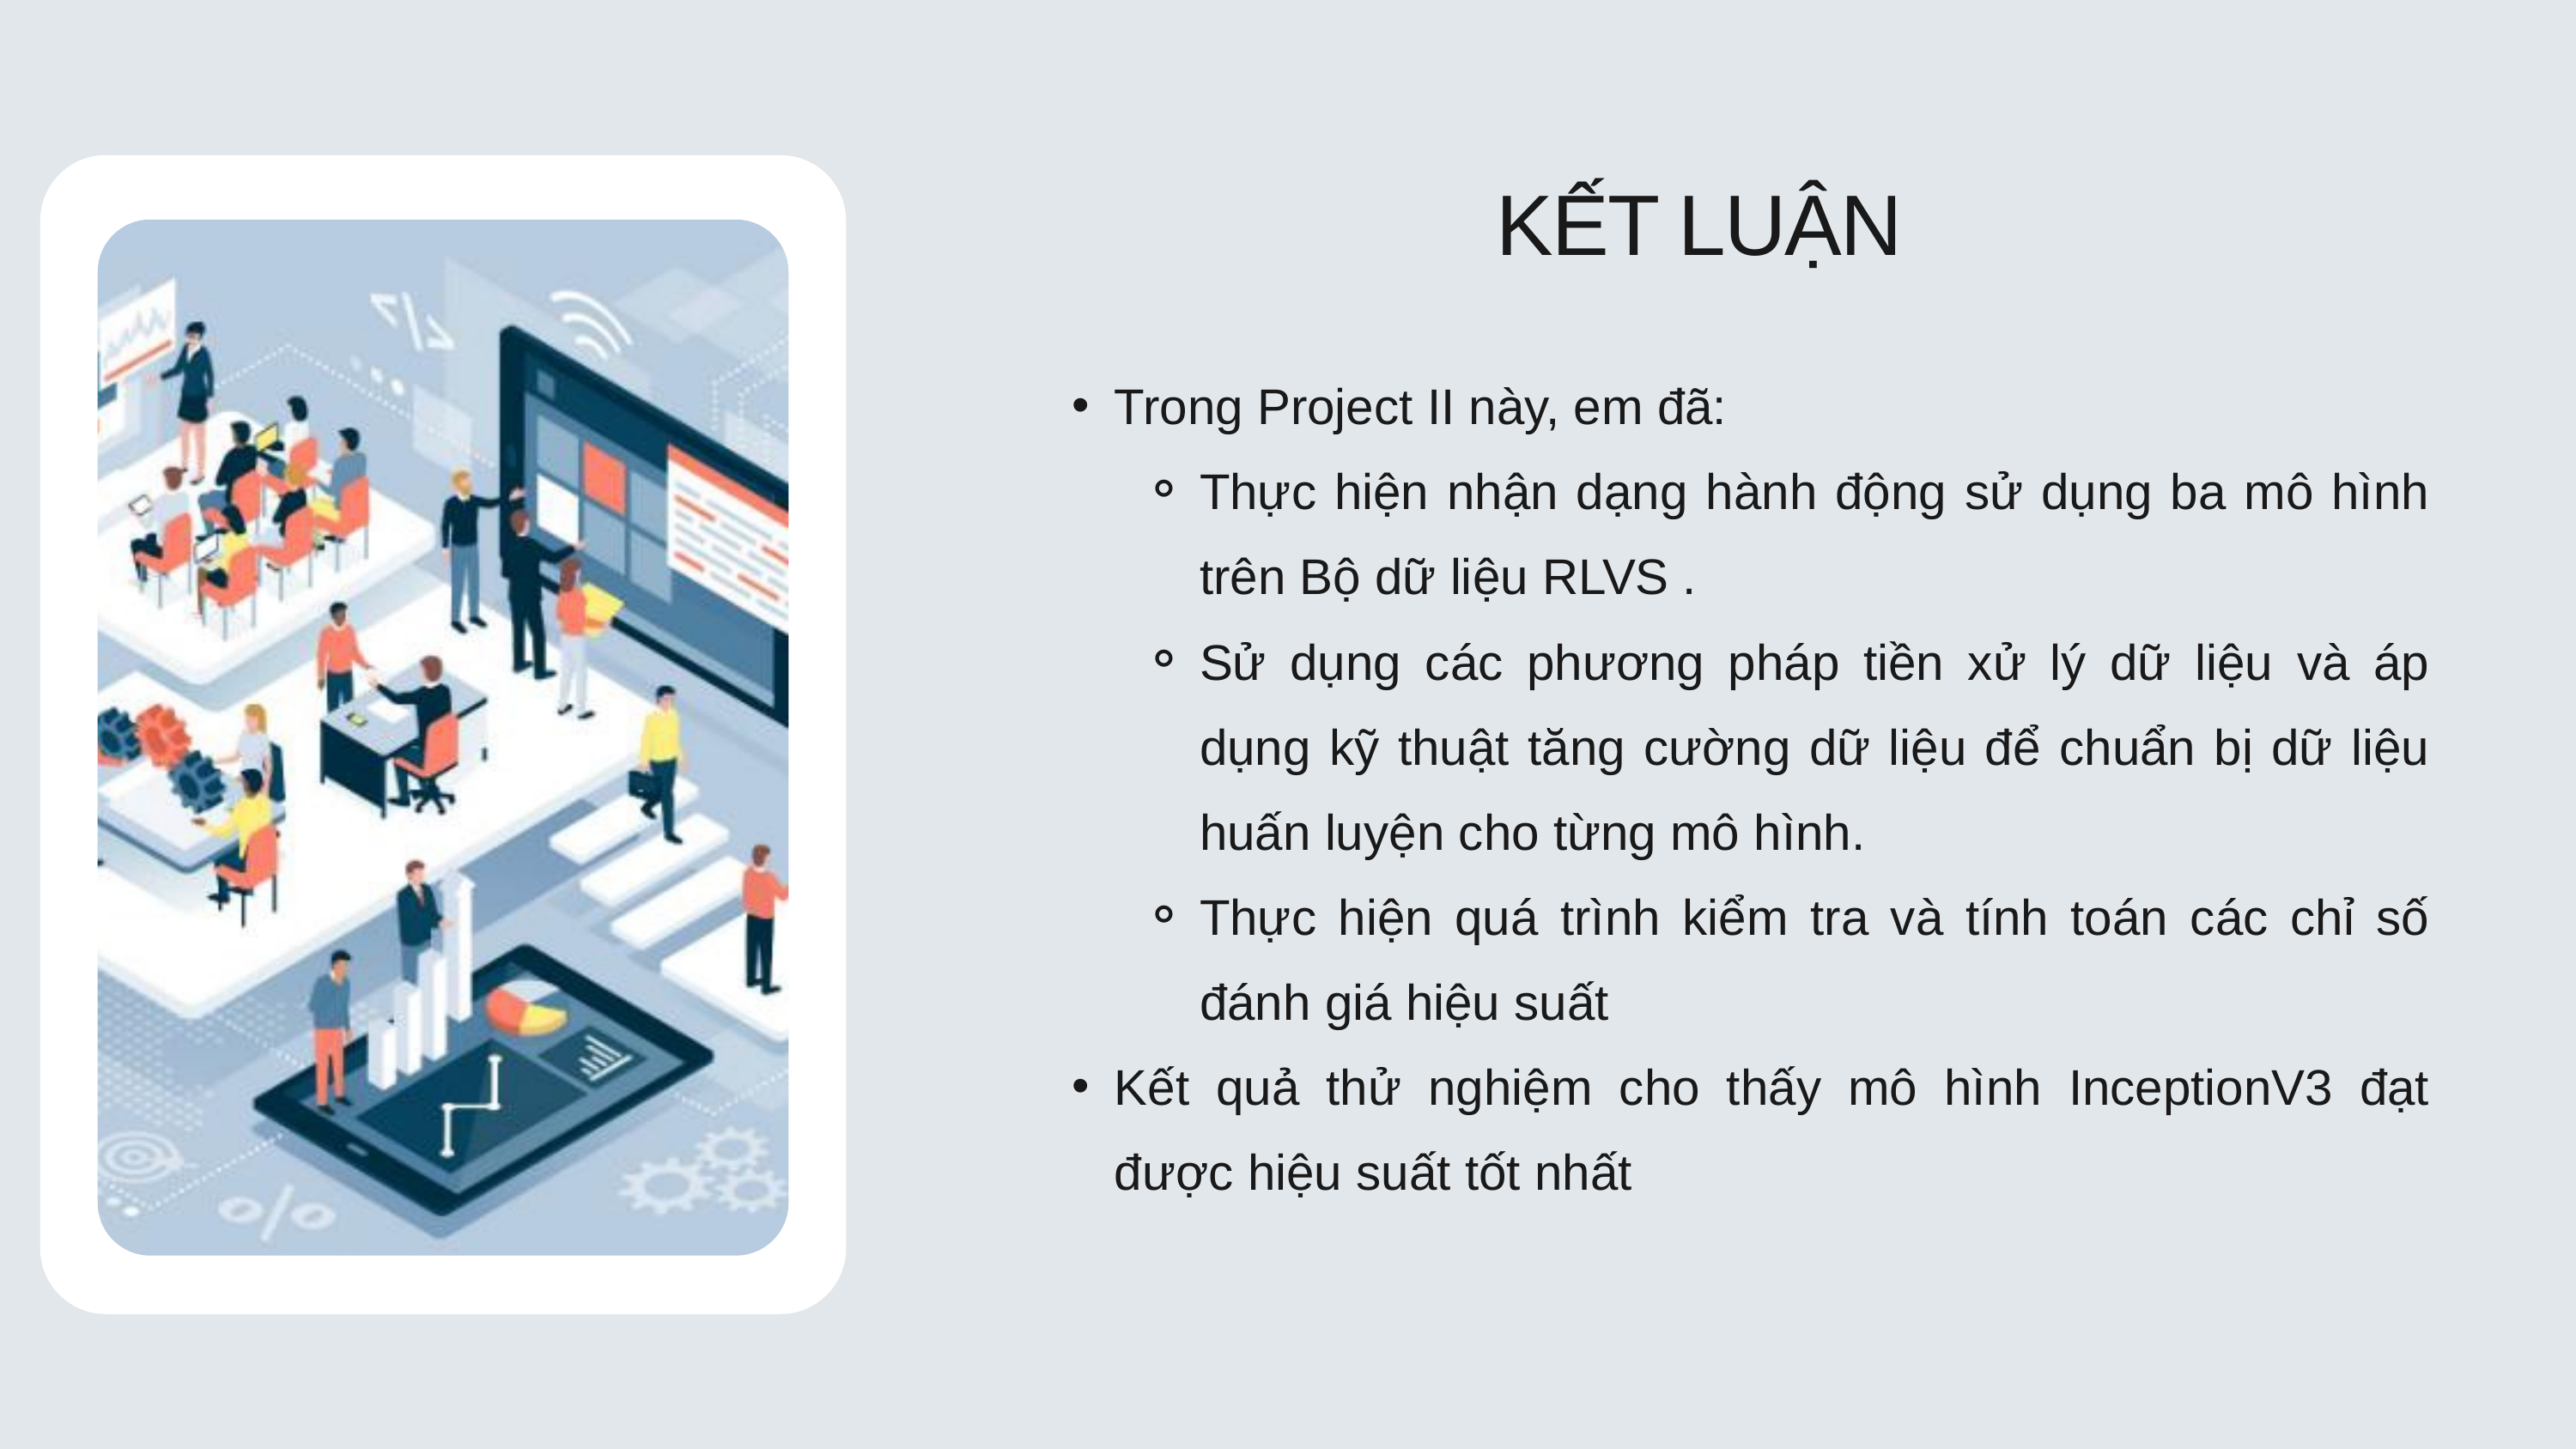

KẾT LUẬN

Trong Project II này, em đã:
Thực hiện nhận dạng hành động sử dụng ba mô hình trên Bộ dữ liệu RLVS .
Sử dụng các phương pháp tiền xử lý dữ liệu và áp dụng kỹ thuật tăng cường dữ liệu để chuẩn bị dữ liệu huấn luyện cho từng mô hình.
Thực hiện quá trình kiểm tra và tính toán các chỉ số đánh giá hiệu suất
Kết quả thử nghiệm cho thấy mô hình InceptionV3 đạt được hiệu suất tốt nhất